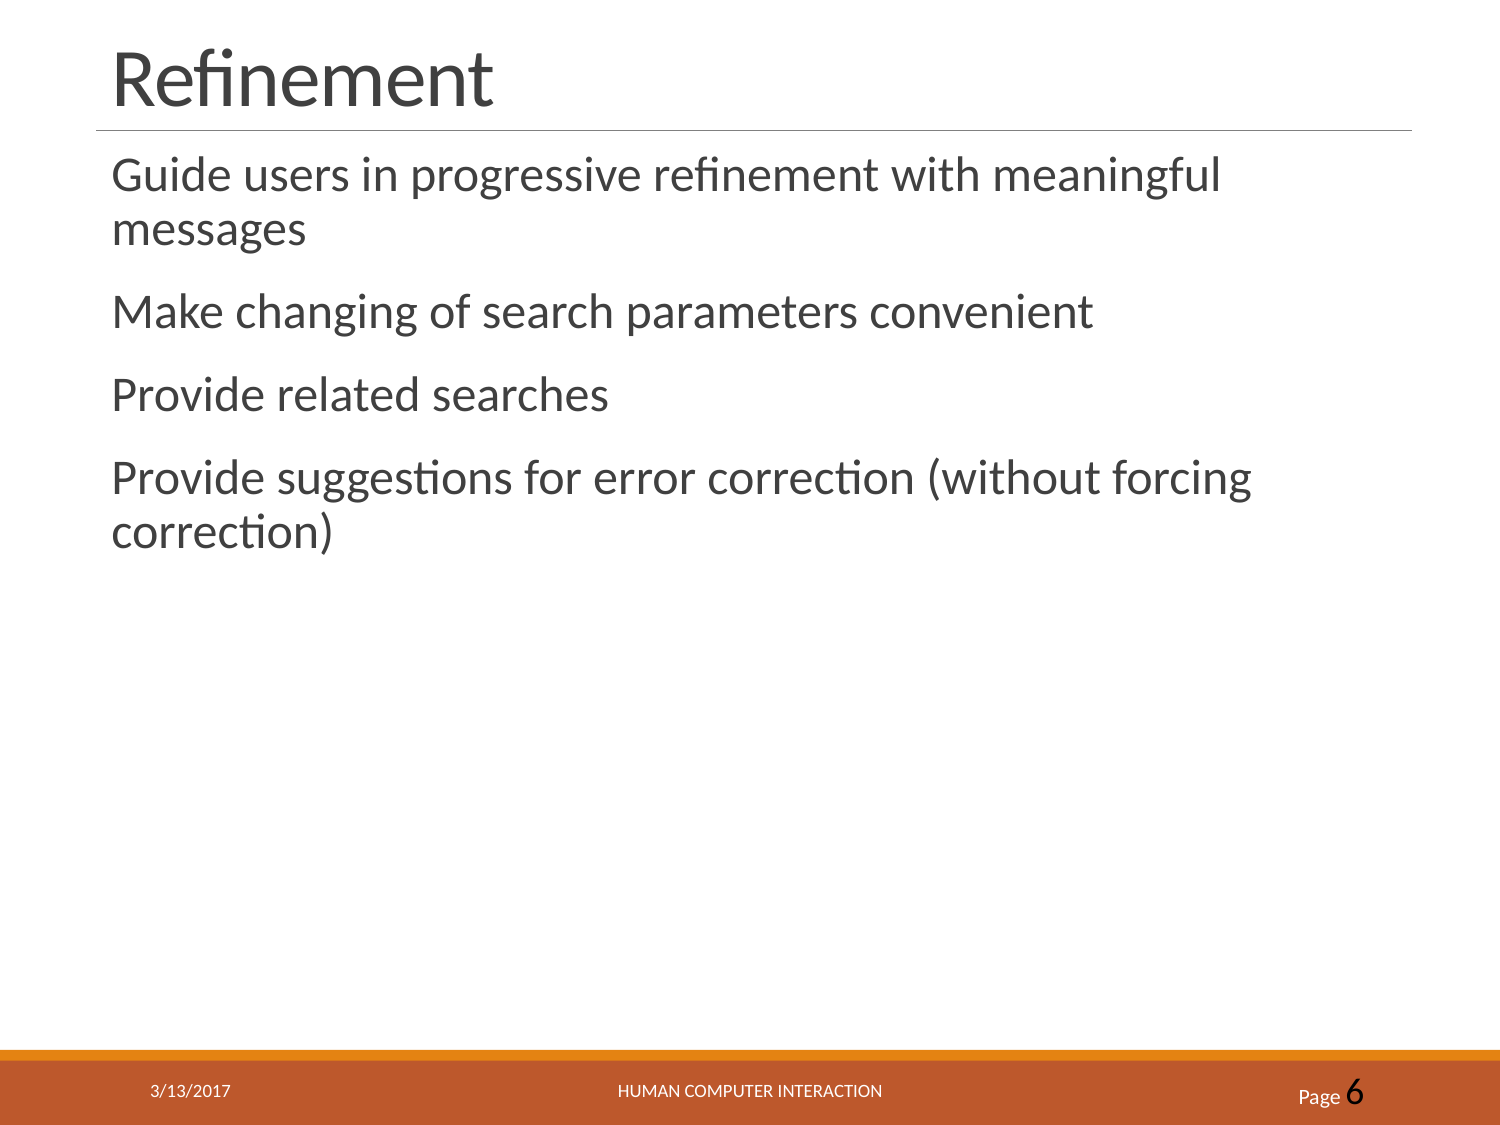

# Refinement
Guide users in progressive refinement with meaningful messages
Make changing of search parameters convenient
Provide related searches
Provide suggestions for error correction (without forcing correction)

3/13/2017
HUMAN COMPUTER INTERACTION
Page 6